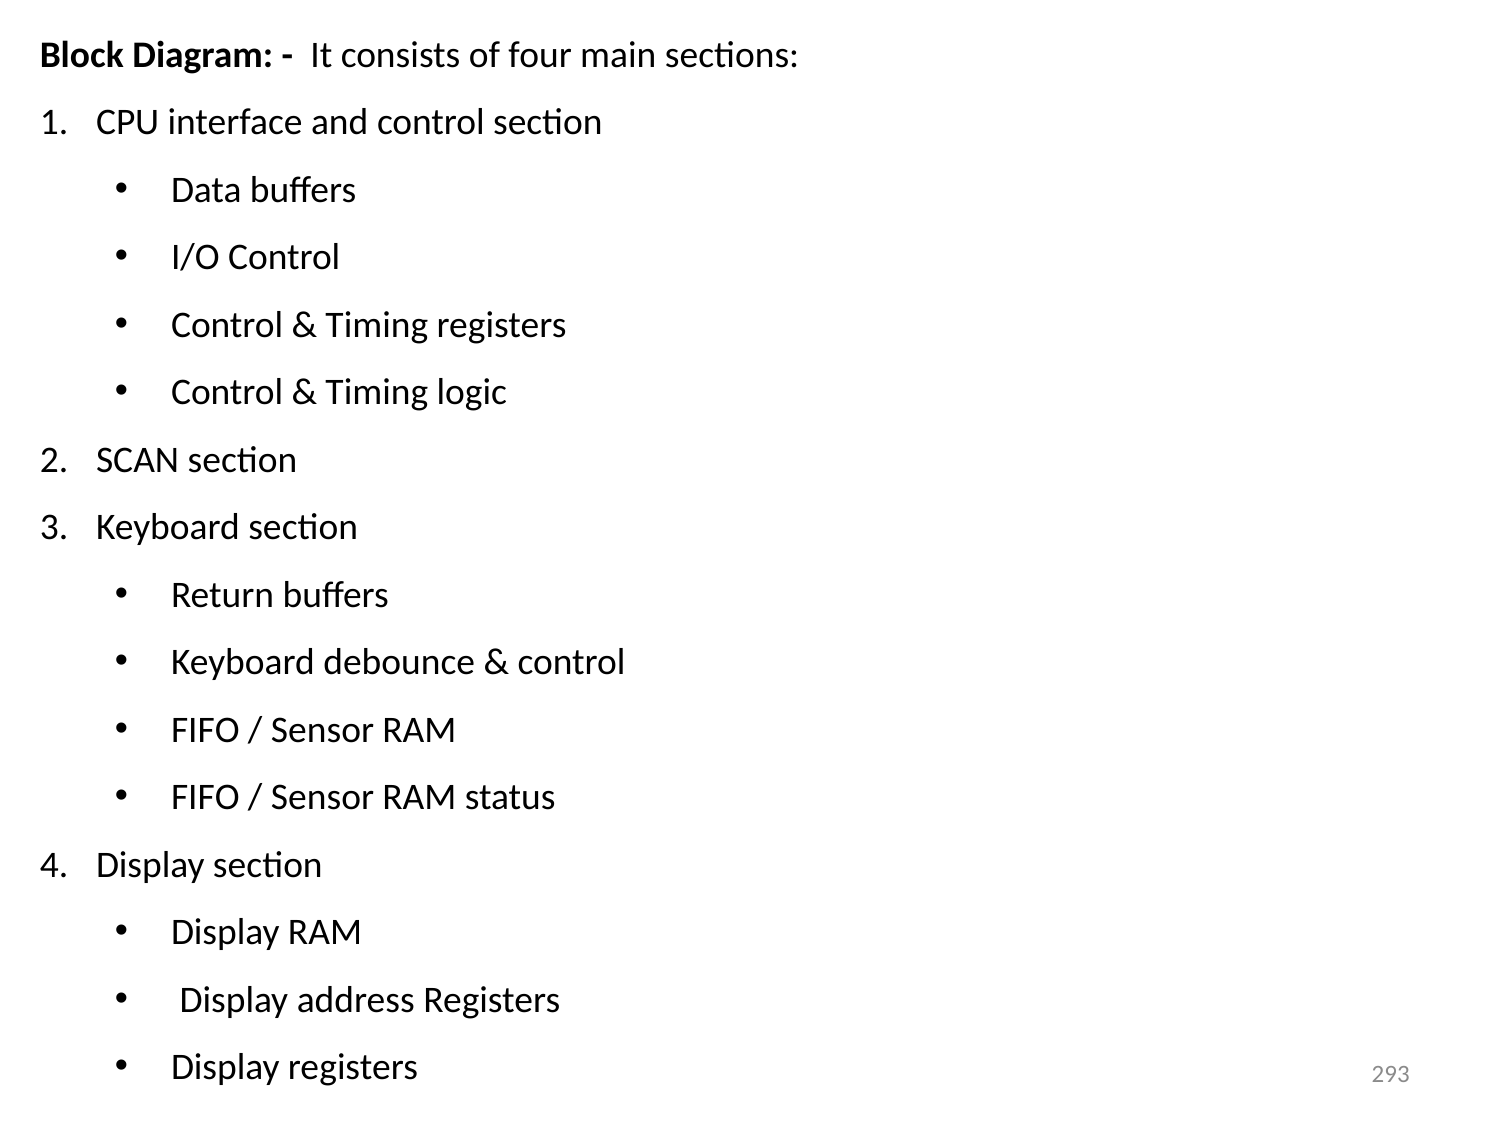

Block Diagram: -  It consists of four main sections:
CPU interface and control section
Data buffers
I/O Control
Control & Timing registers
Control & Timing logic
SCAN section
Keyboard section
Return buffers
Keyboard debounce & control
FIFO / Sensor RAM
FIFO / Sensor RAM status
Display section
Display RAM
 Display address Registers
Display registers
293